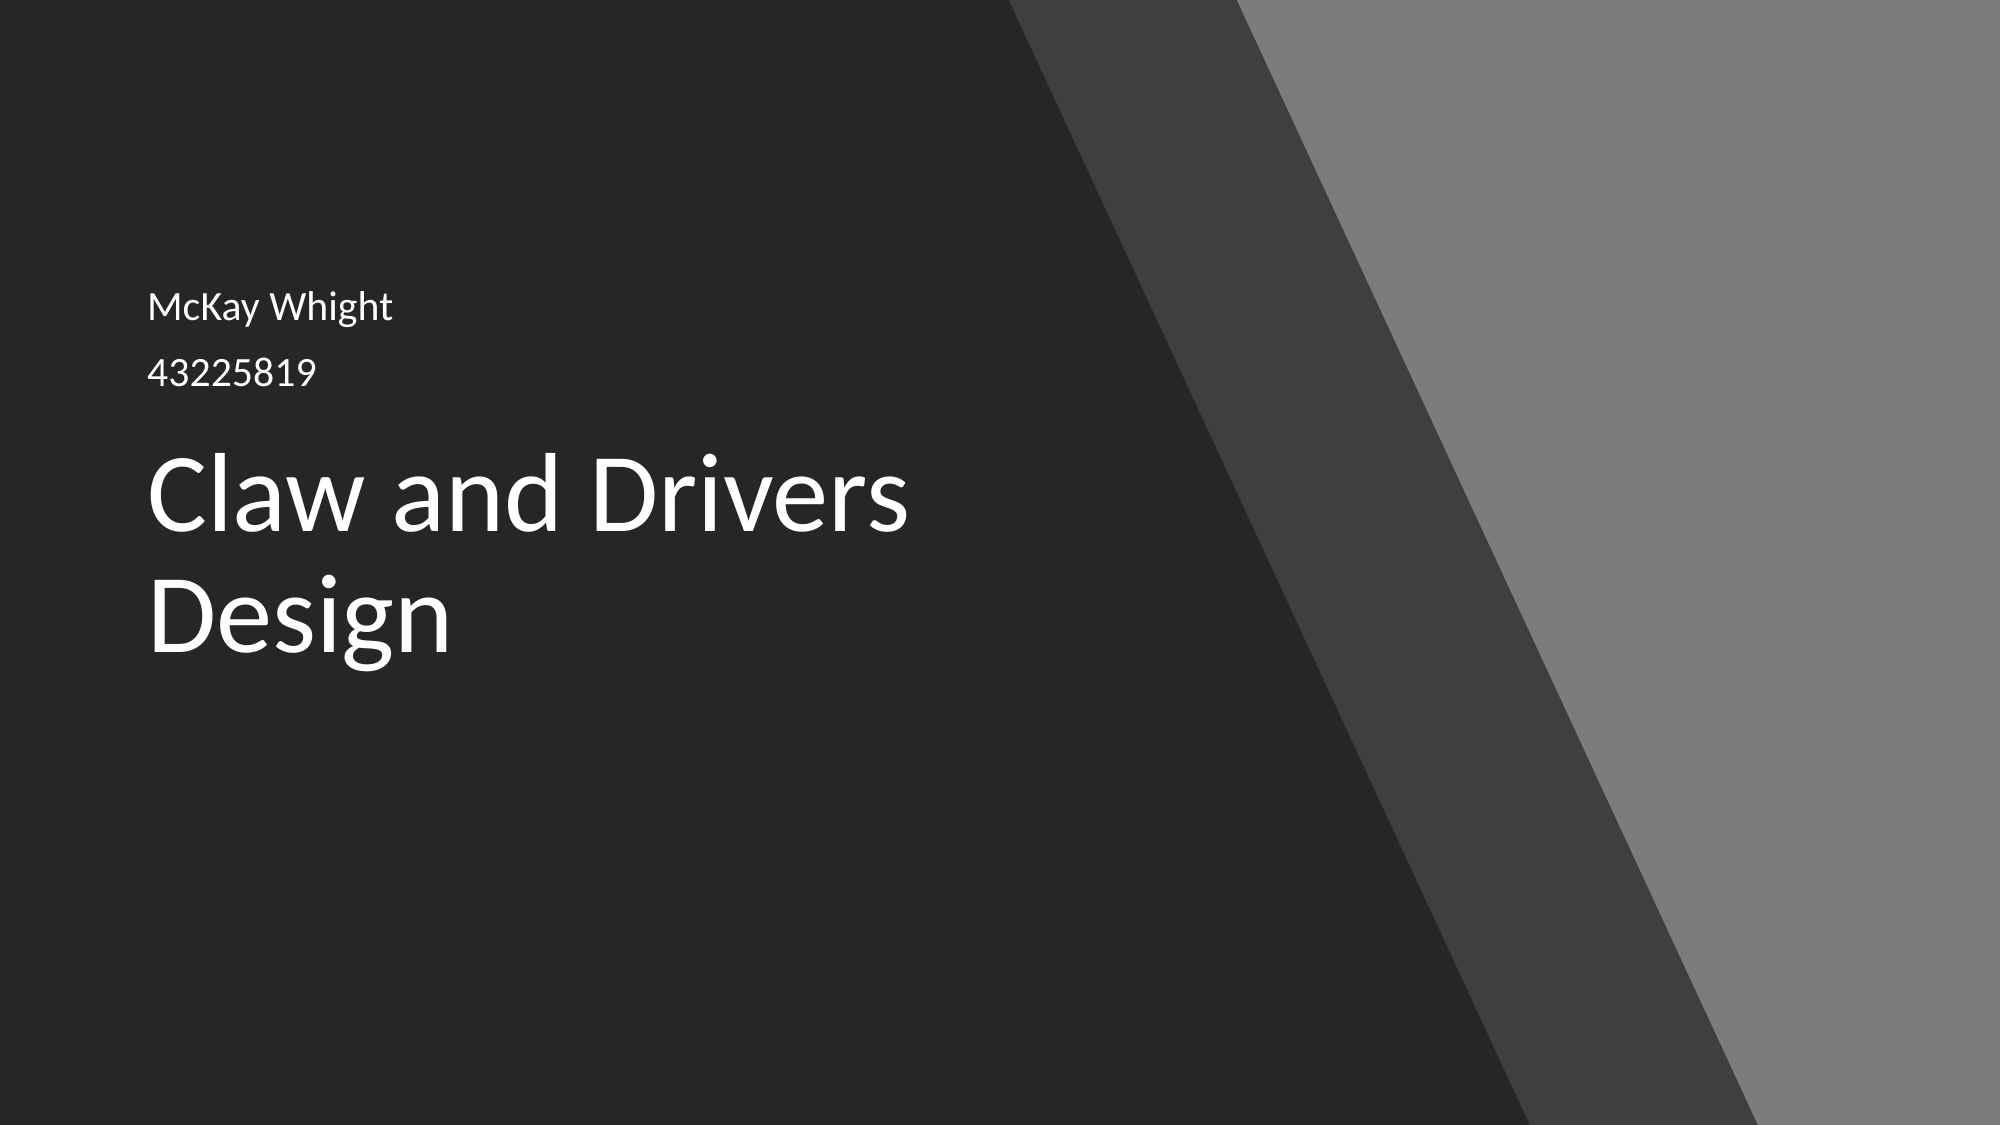

McKay Whight
43225819
# Claw and Drivers Design